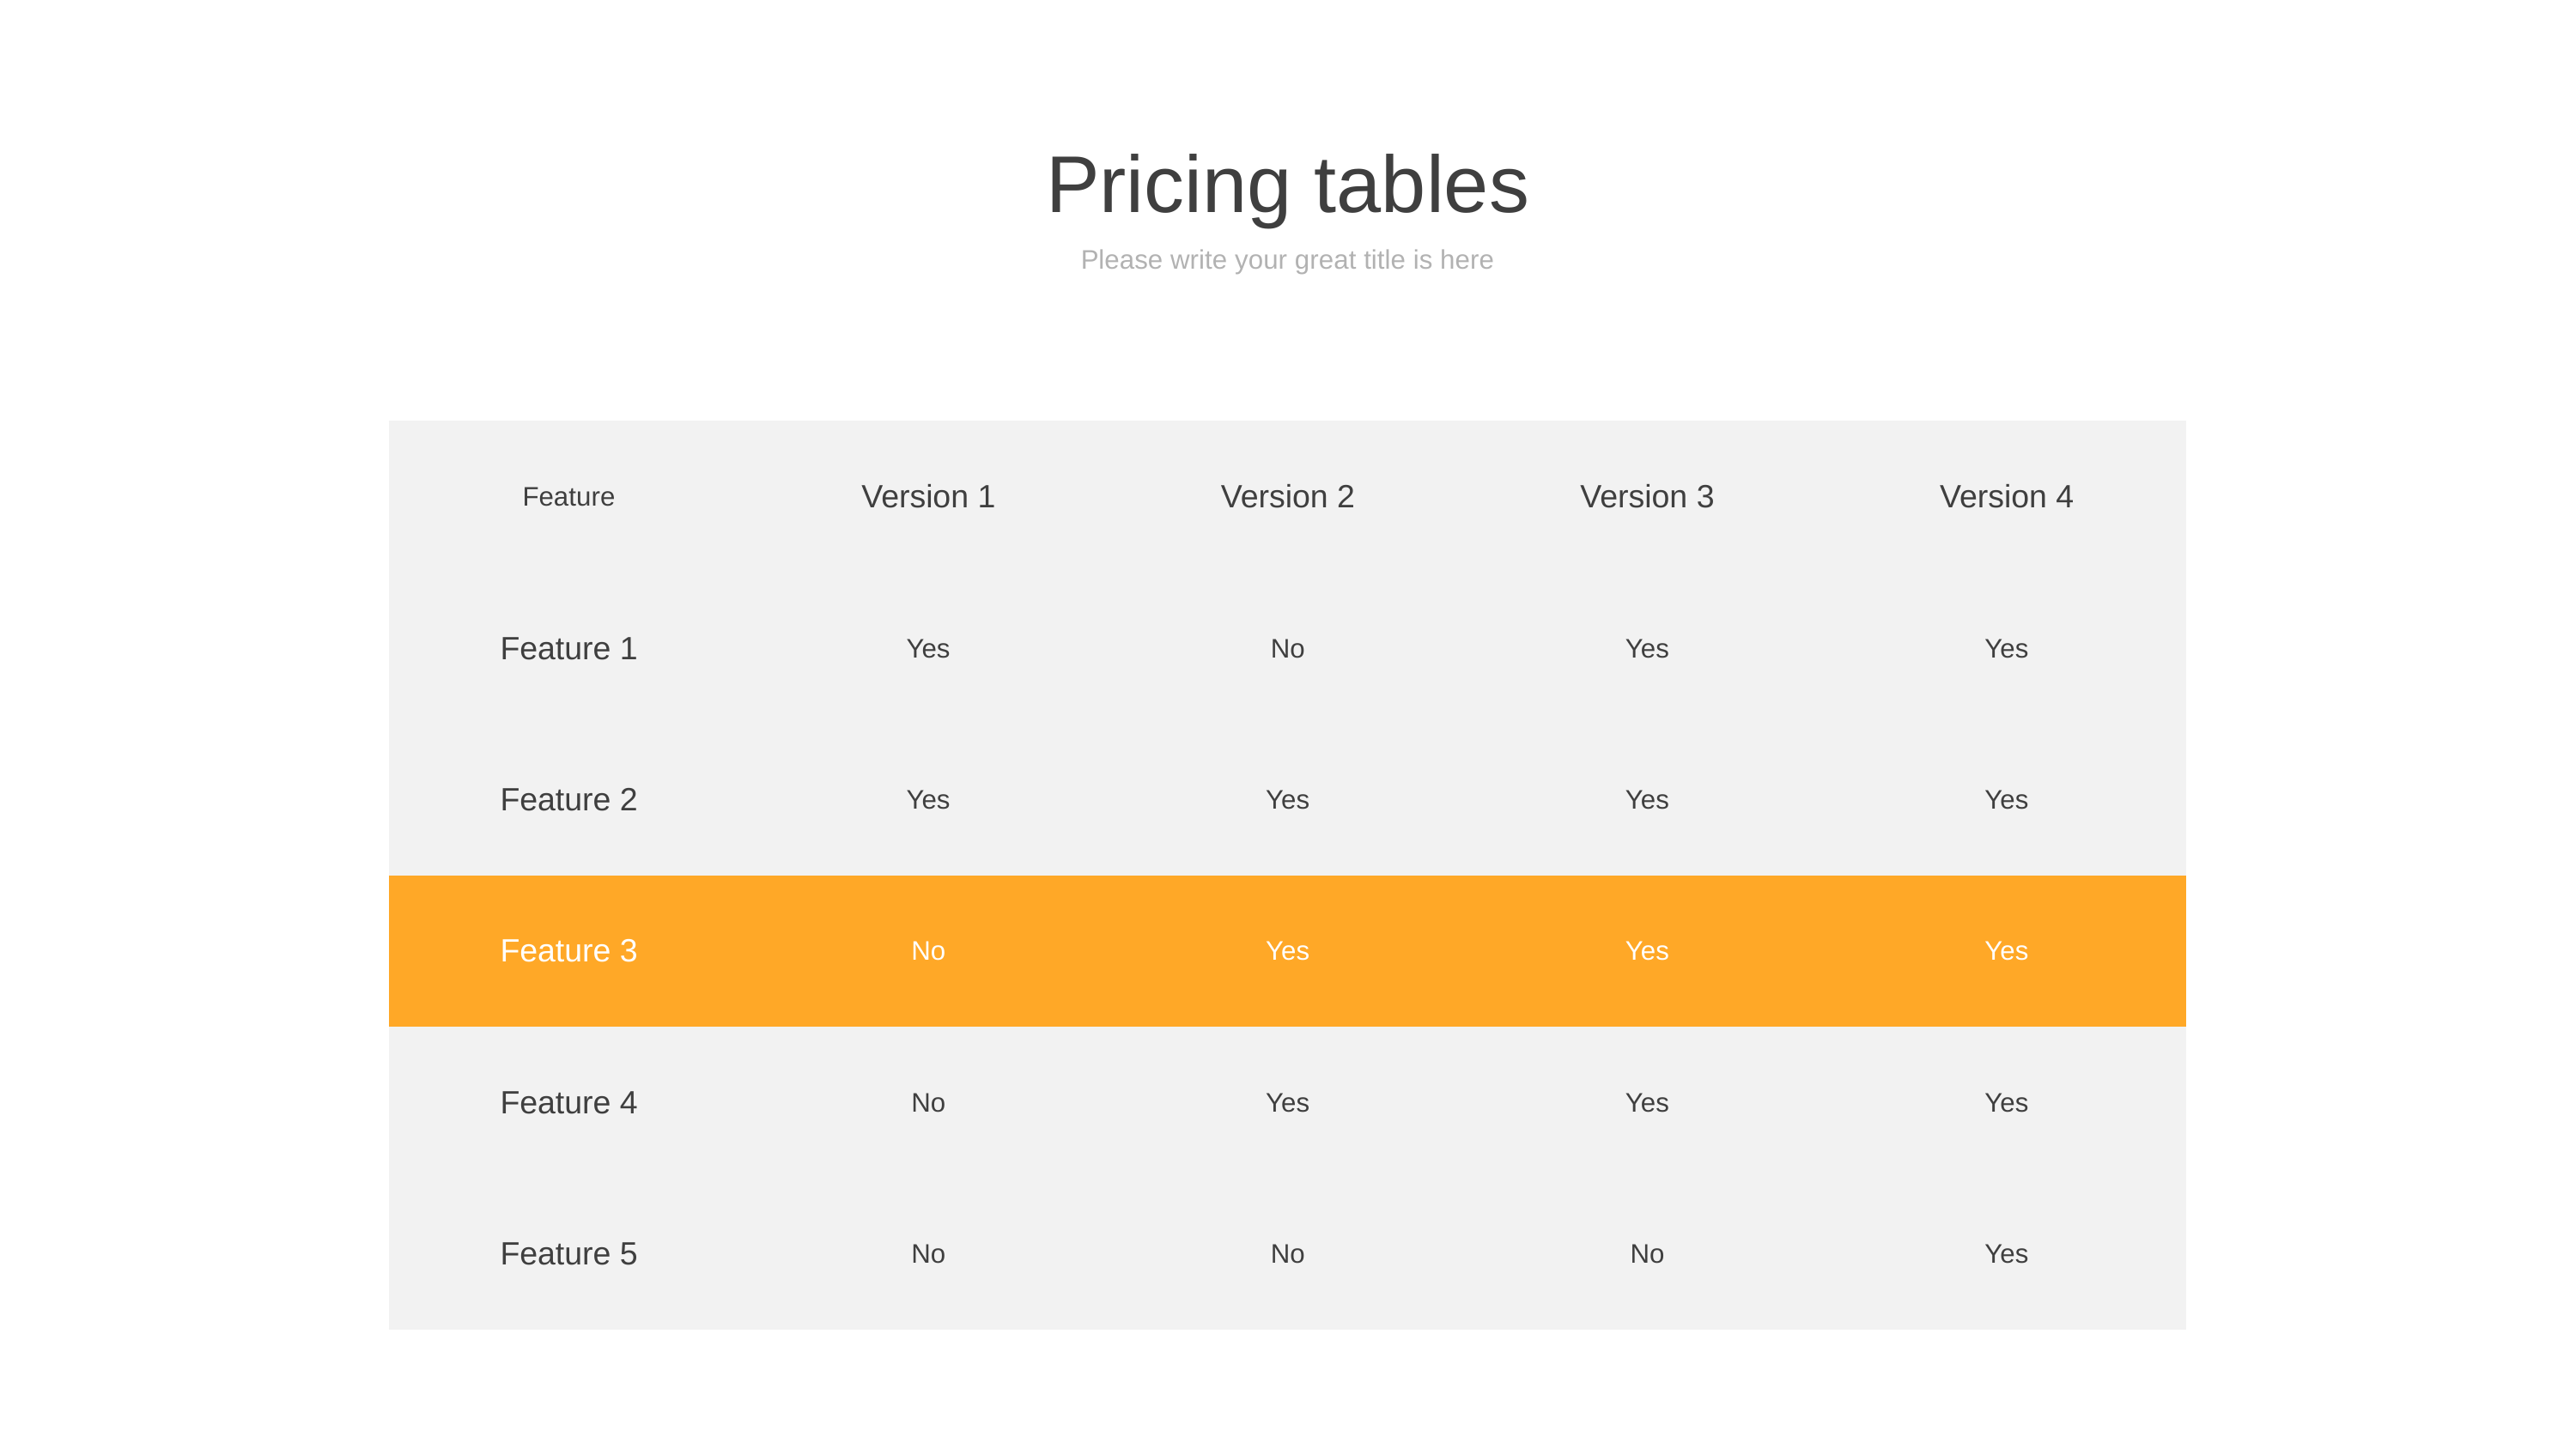

Pricing tables
Please write your great title is here
| Feature | Version 1 | Version 2 | Version 3 | Version 4 |
| --- | --- | --- | --- | --- |
| Feature 1 | Yes | No | Yes | Yes |
| Feature 2 | Yes | Yes | Yes | Yes |
| Feature 3 | No | Yes | Yes | Yes |
| Feature 4 | No | Yes | Yes | Yes |
| Feature 5 | No | No | No | Yes |